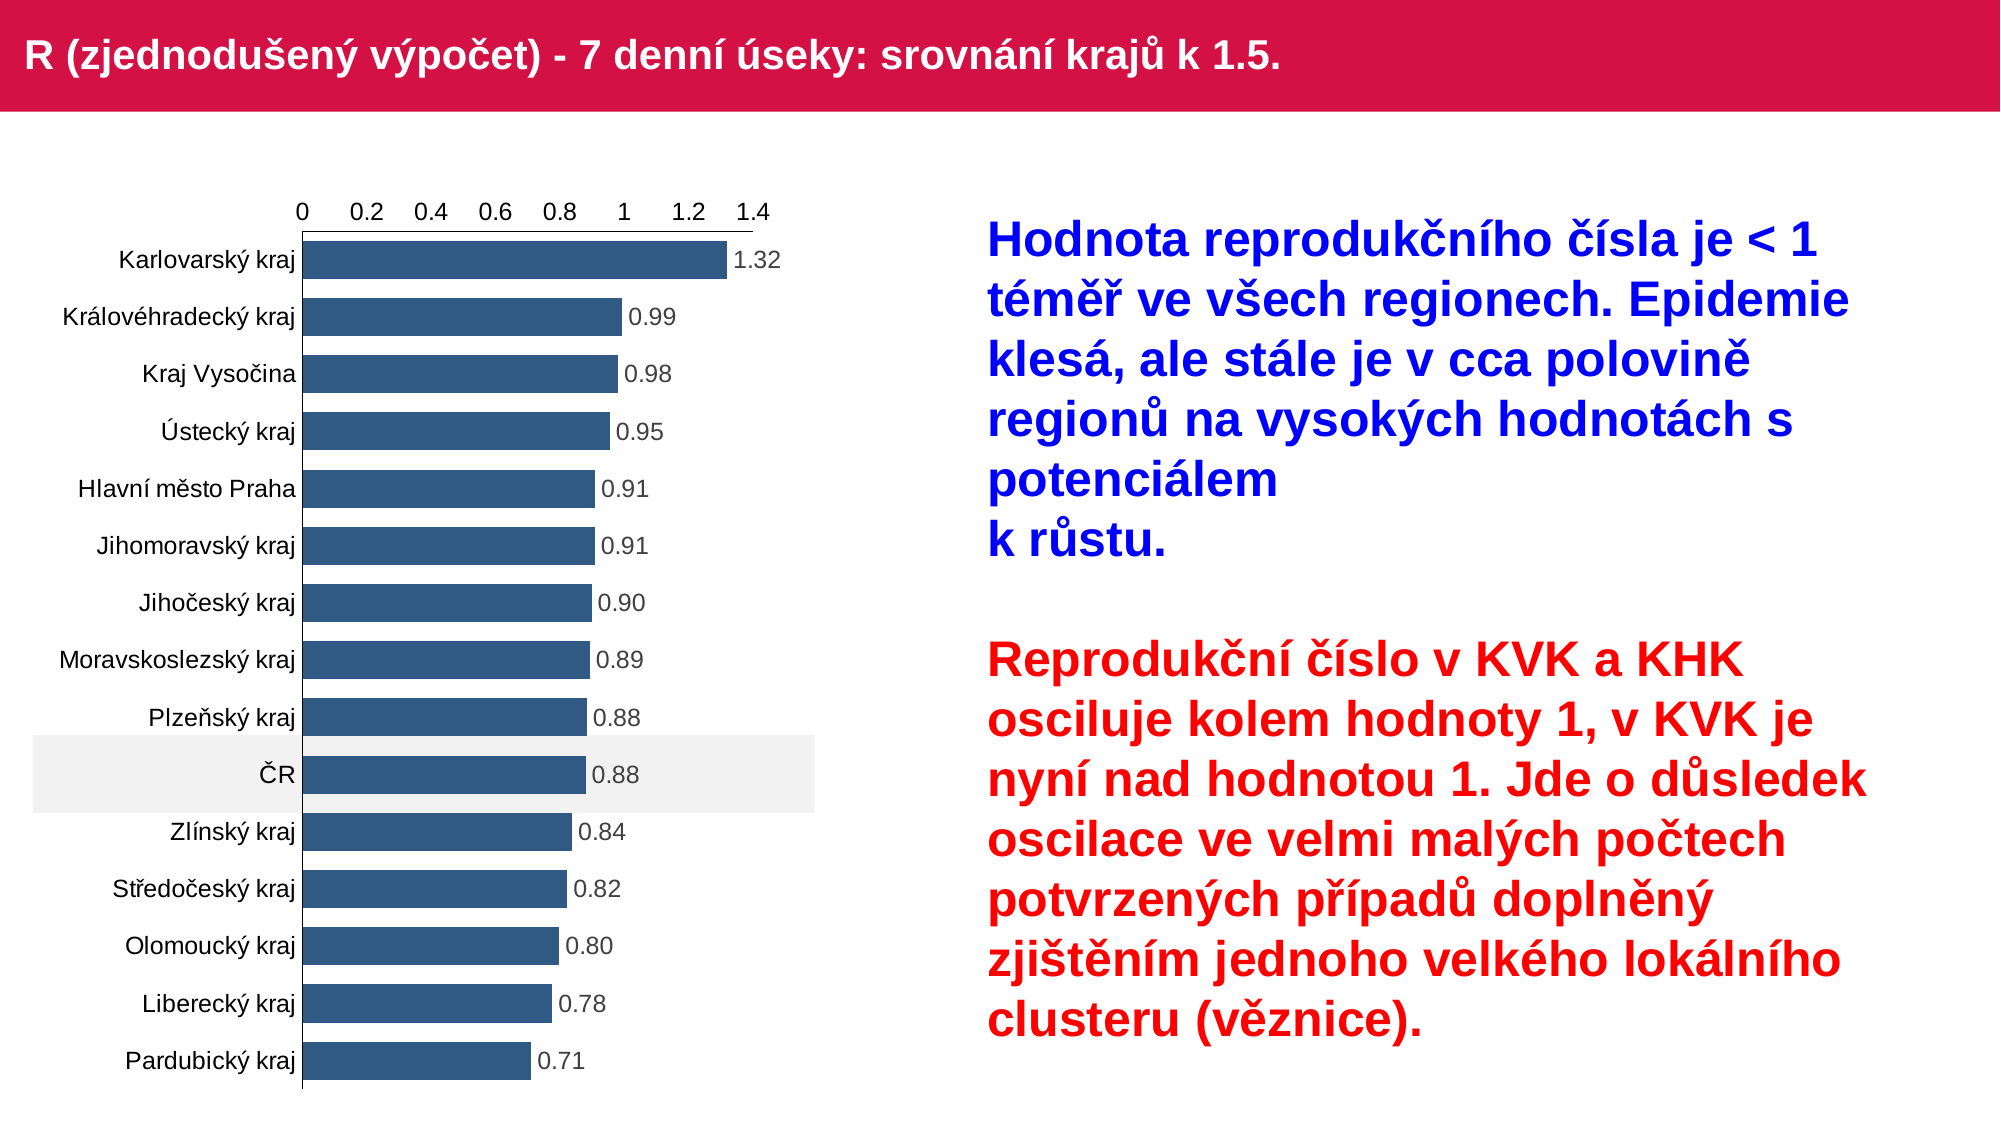

# R (zjednodušený výpočet) - 7 denní úseky: srovnání krajů k 1.5.

### Chart

| Category | Series 3 |
|---|---|
| Karlovarský kraj | 1.319327731092 |
| Královéhradecký kraj | 0.993670886075 |
| Kraj Vysočina | 0.980808080808 |
| Ústecký kraj | 0.954780361757 |
| Hlavní město Praha | 0.909622886866 |
| Jihomoravský kraj | 0.90796915167 |
| Jihočeský kraj | 0.898148148148 |
| Moravskoslezský kraj | 0.892758936755 |
| Plzeňský kraj | 0.883527454242 |
| ČR | 0.879683945887 |
| Zlínský kraj | 0.837224816544 |
| Středočeský kraj | 0.822765072765 |
| Olomoucký kraj | 0.798045602605 |
| Liberecký kraj | 0.776119402985 |
| Pardubický kraj | 0.710858585858 |
Hodnota reprodukčního čísla je < 1 téměř ve všech regionech. Epidemie klesá, ale stále je v cca polovině regionů na vysokých hodnotách s potenciálem
k růstu.

Reprodukční číslo v KVK a KHK osciluje kolem hodnoty 1, v KVK je nyní nad hodnotou 1. Jde o důsledek oscilace ve velmi malých počtech potvrzených případů doplněný zjištěním jednoho velkého lokálního clusteru (věznice).